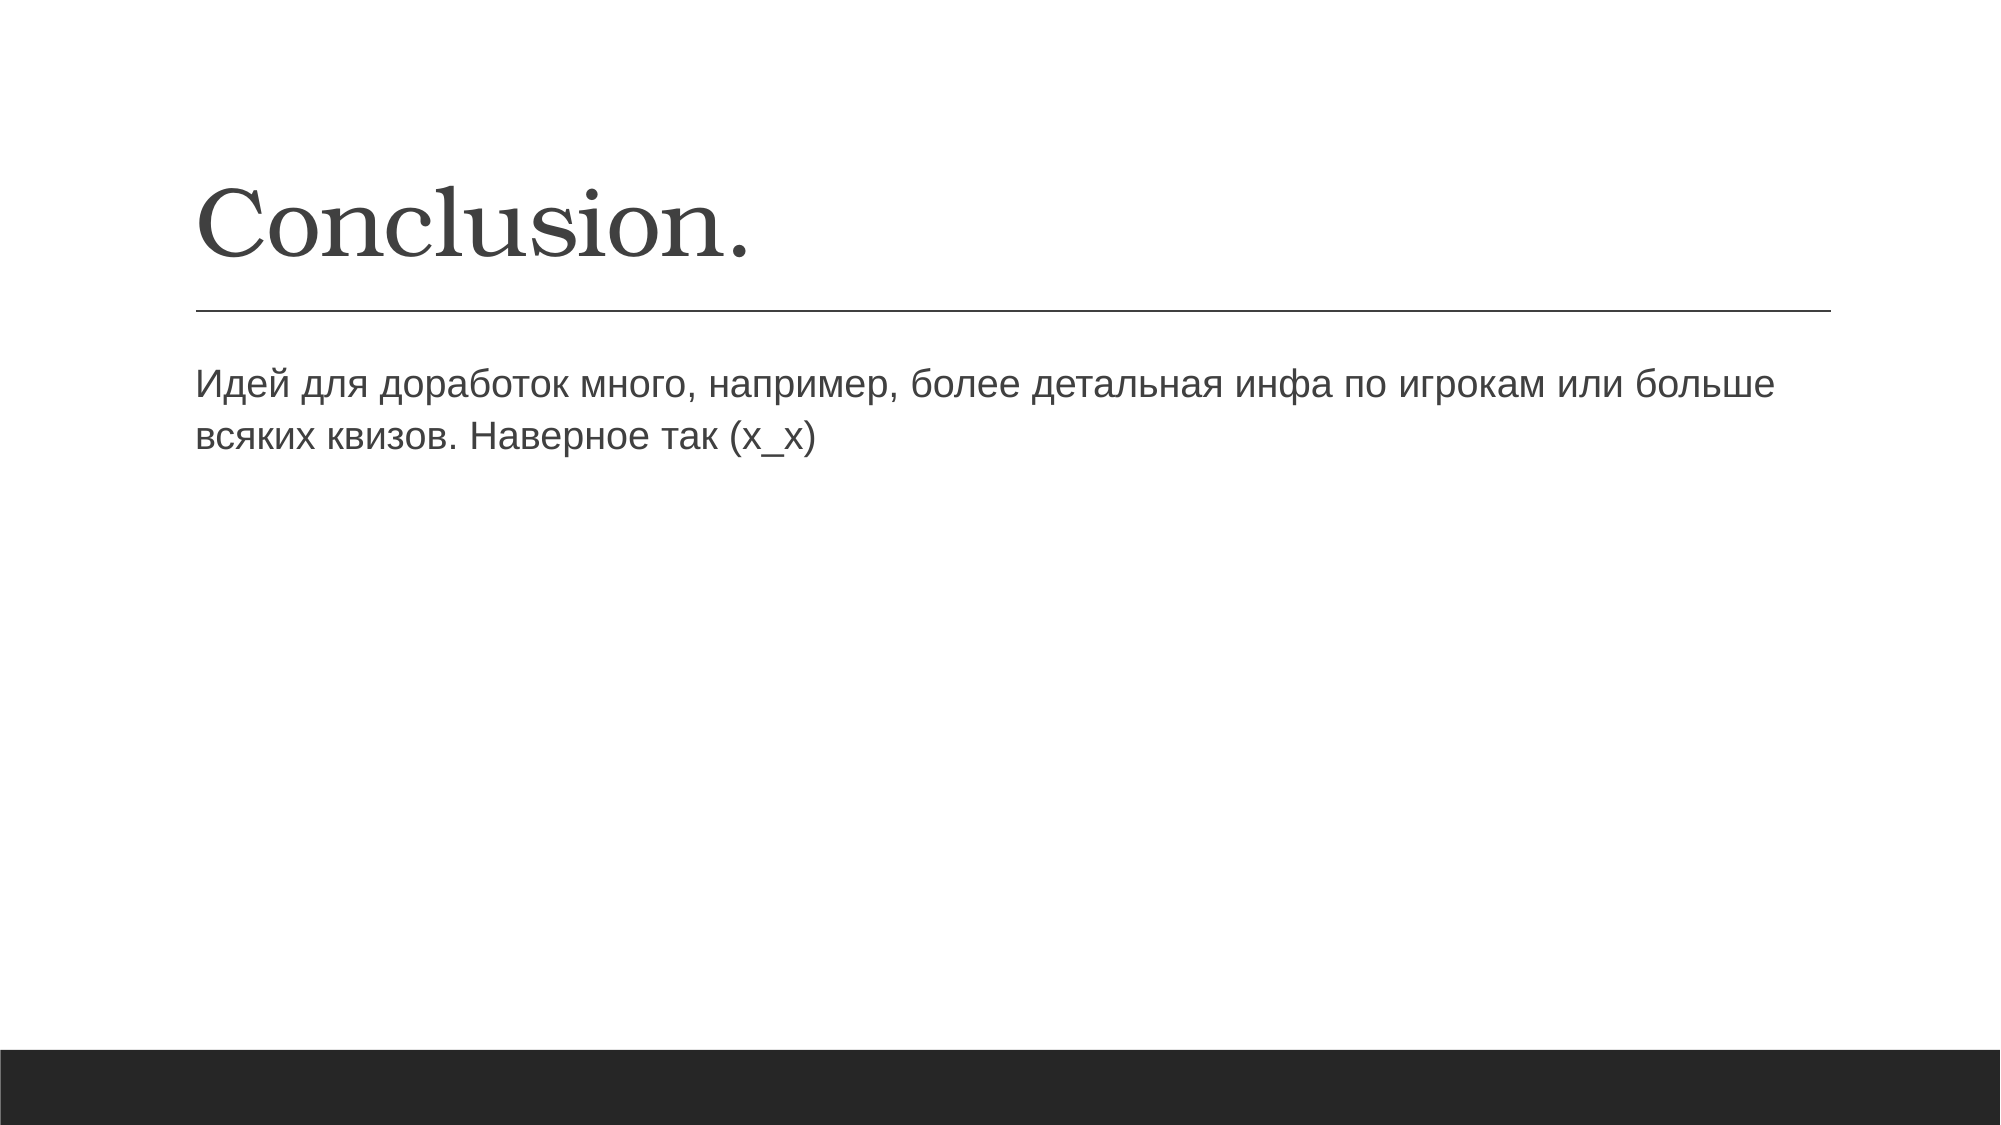

# Conclusion.
Идей для доработок много, например, более детальная инфа по игрокам или больше всяких квизов. Наверное так (x_x)